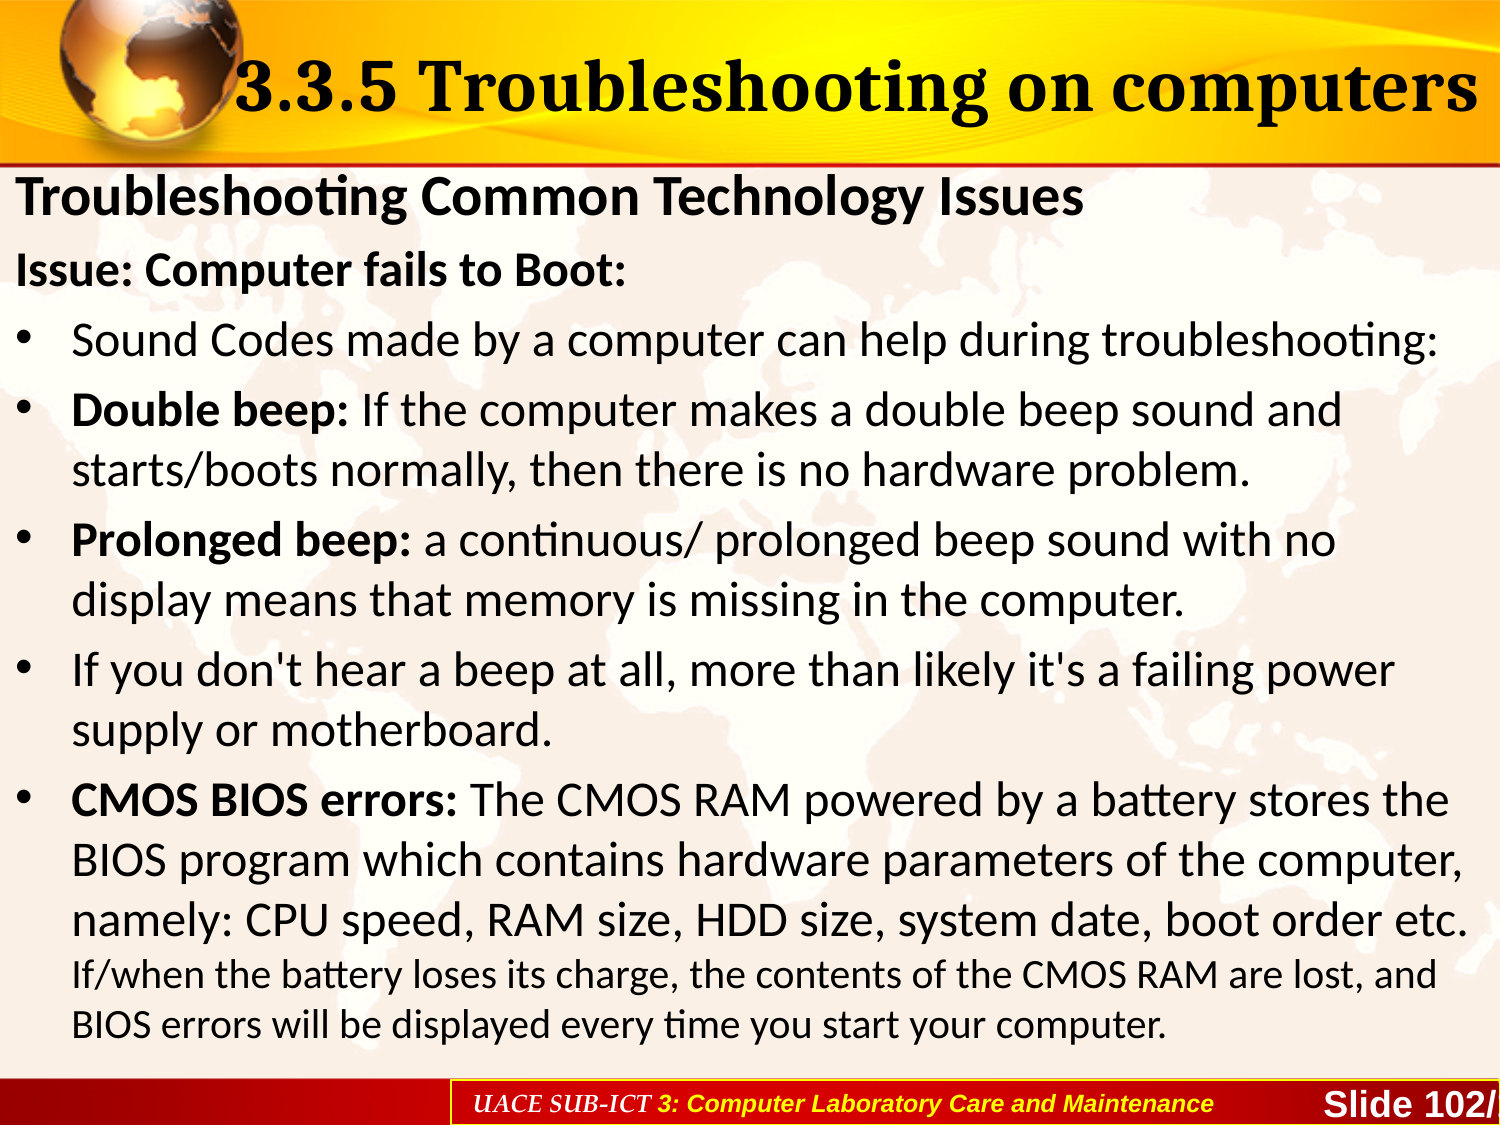

# 3.3.5 Troubleshooting on computers
Troubleshooting Common Technology Issues
Issue: Computer fails to Boot:
Sound Codes made by a computer can help during troubleshooting:
Double beep: If the computer makes a double beep sound and starts/boots normally, then there is no hardware problem.
Prolonged beep: a continuous/ prolonged beep sound with no display means that memory is missing in the computer.
If you don't hear a beep at all, more than likely it's a failing power supply or motherboard.
CMOS BIOS errors: The CMOS RAM powered by a battery stores the BIOS program which contains hardware parameters of the computer, namely: CPU speed, RAM size, HDD size, system date, boot order etc. If/when the battery loses its charge, the contents of the CMOS RAM are lost, and BIOS errors will be displayed every time you start your computer.